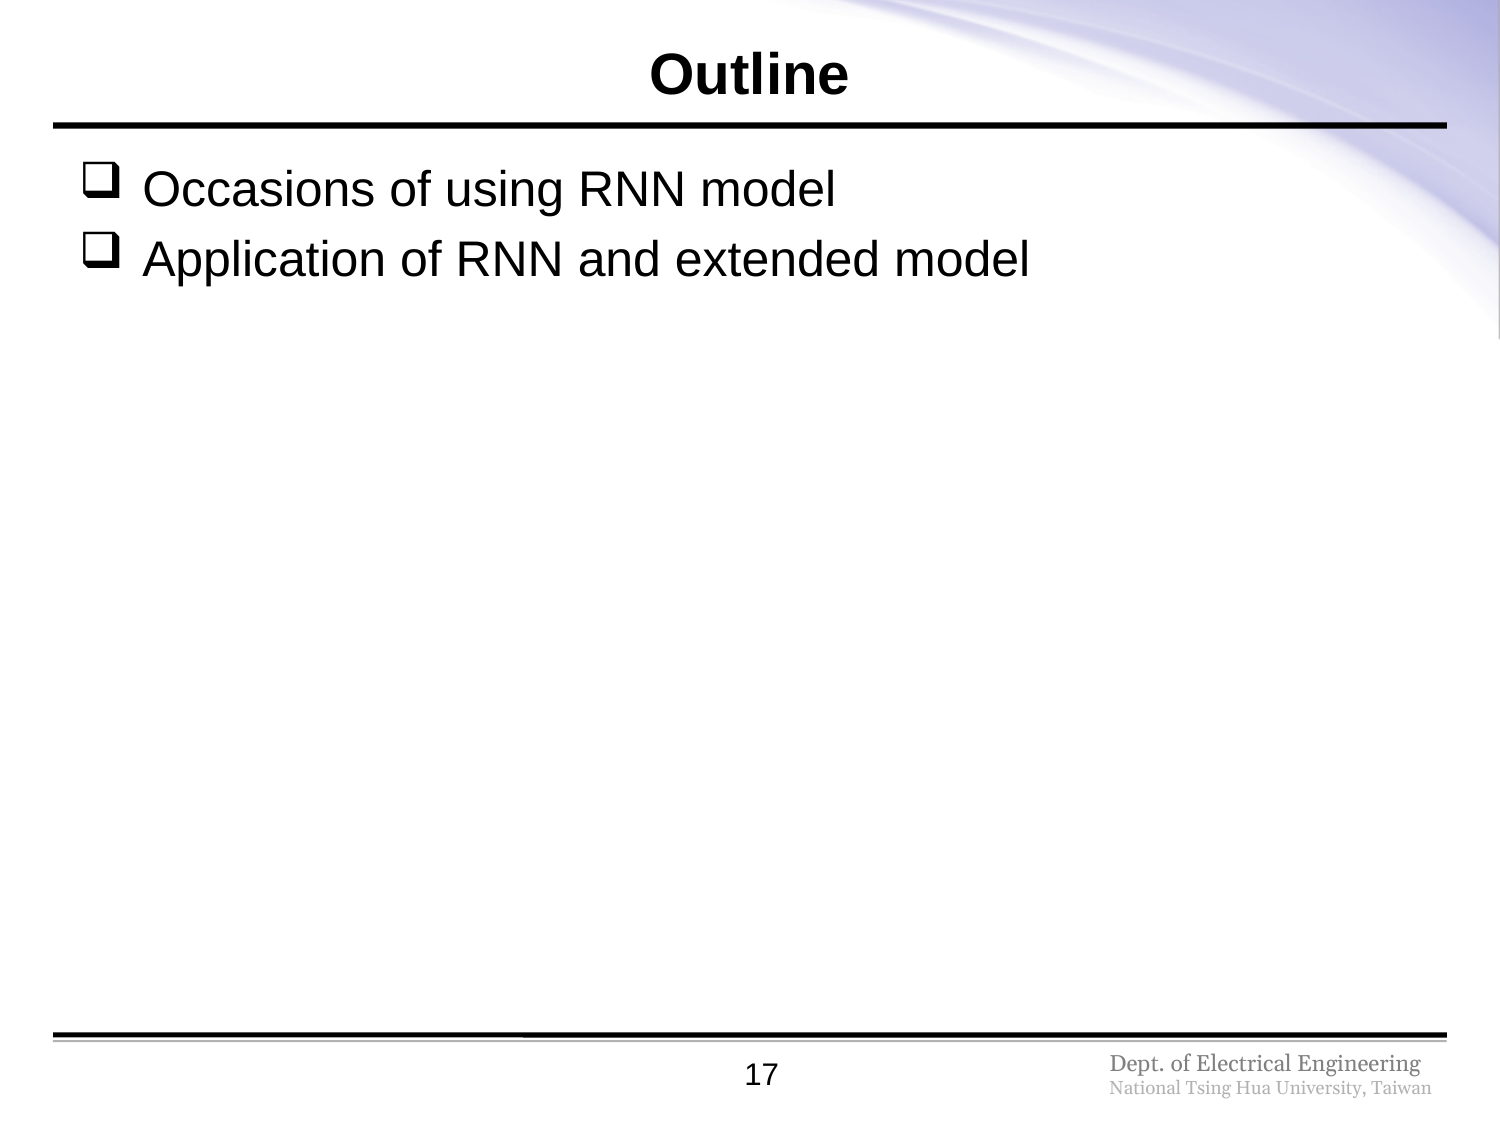

# Outline
Occasions of using RNN model
Application of RNN and extended model

17